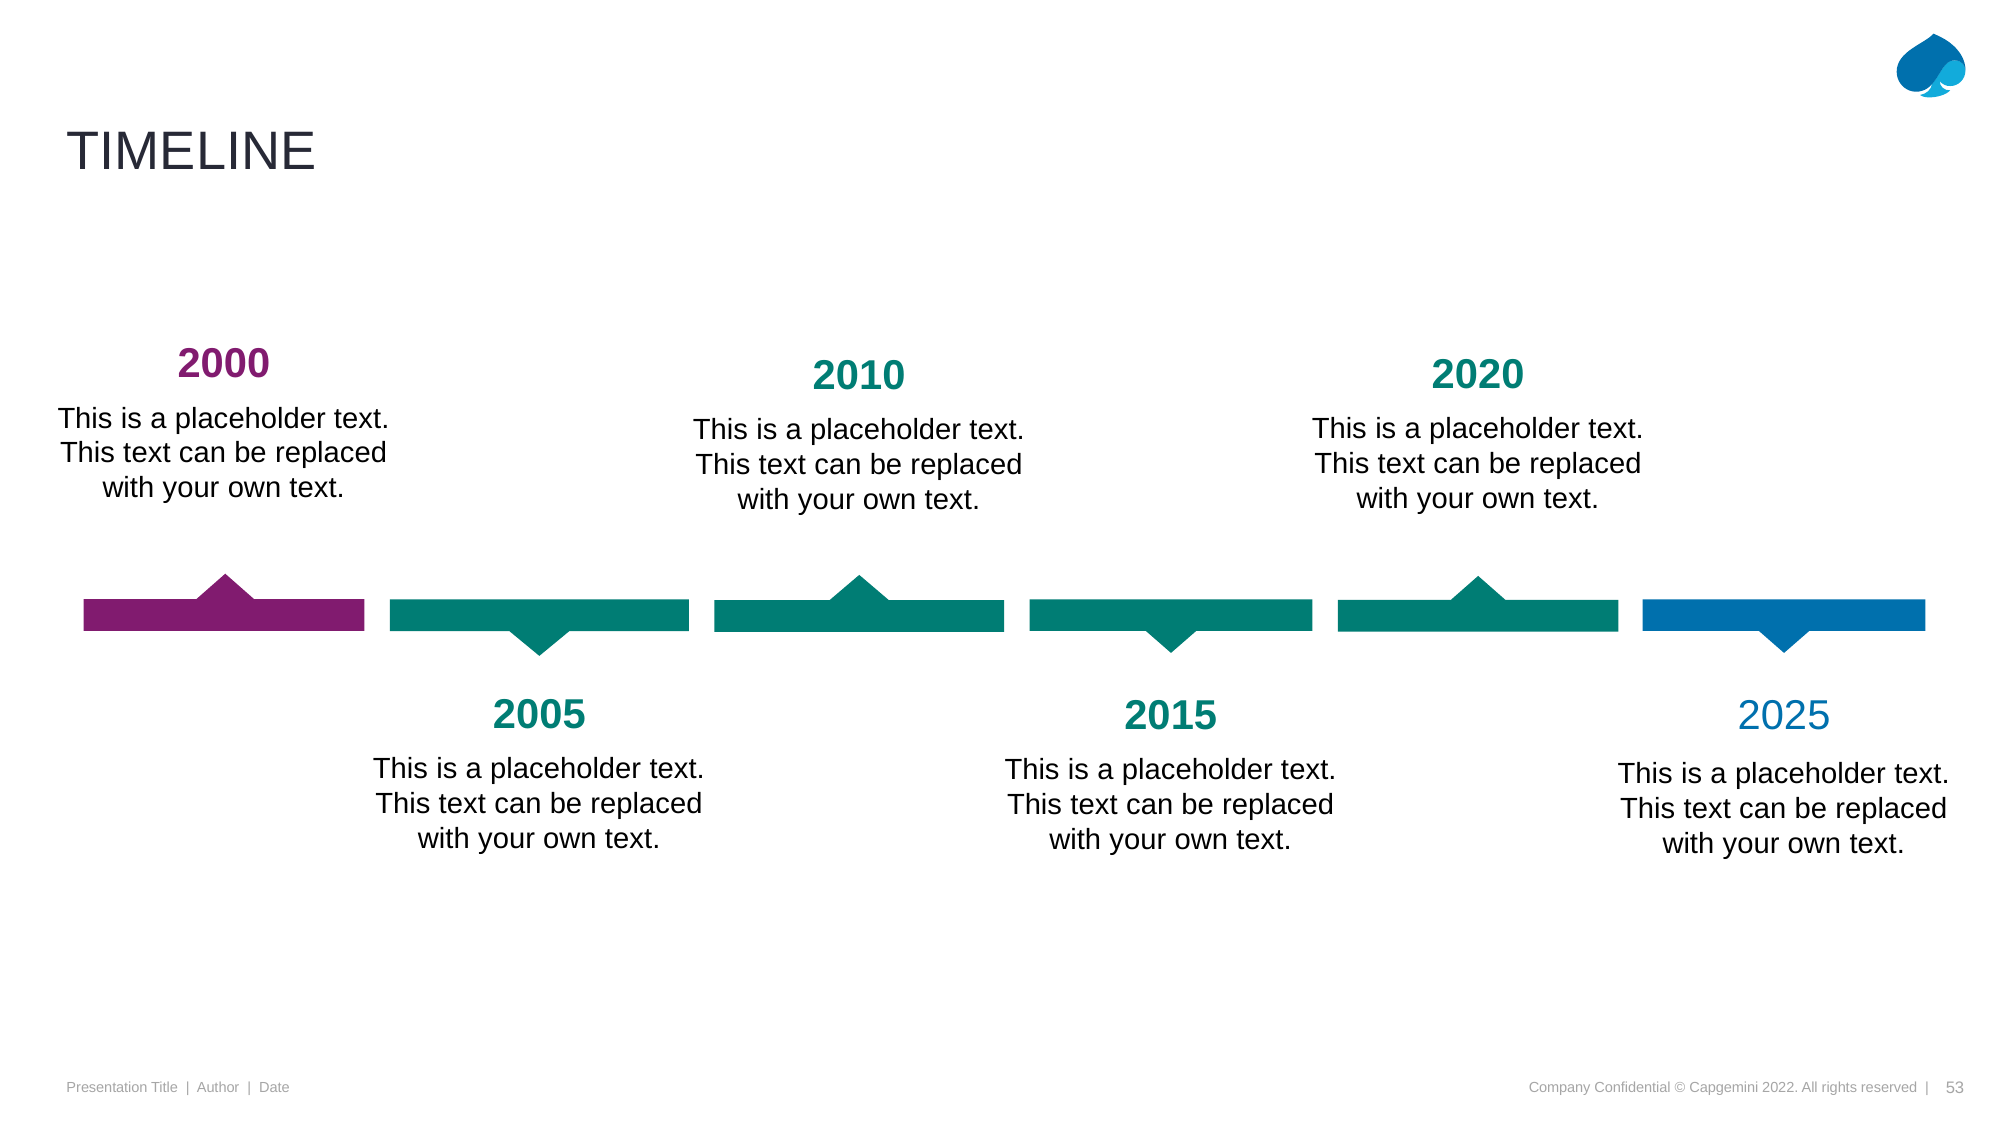

# TIMELINE
2000
This is a placeholder text. This text can be replaced with your own text.
2020
This is a placeholder text. This text can be replaced with your own text.
2010
This is a placeholder text. This text can be replaced with your own text.

2005
This is a placeholder text. This text can be replaced with your own text.
2015
This is a placeholder text. This text can be replaced with your own text.
2025
This is a placeholder text. This text can be replaced with your own text.